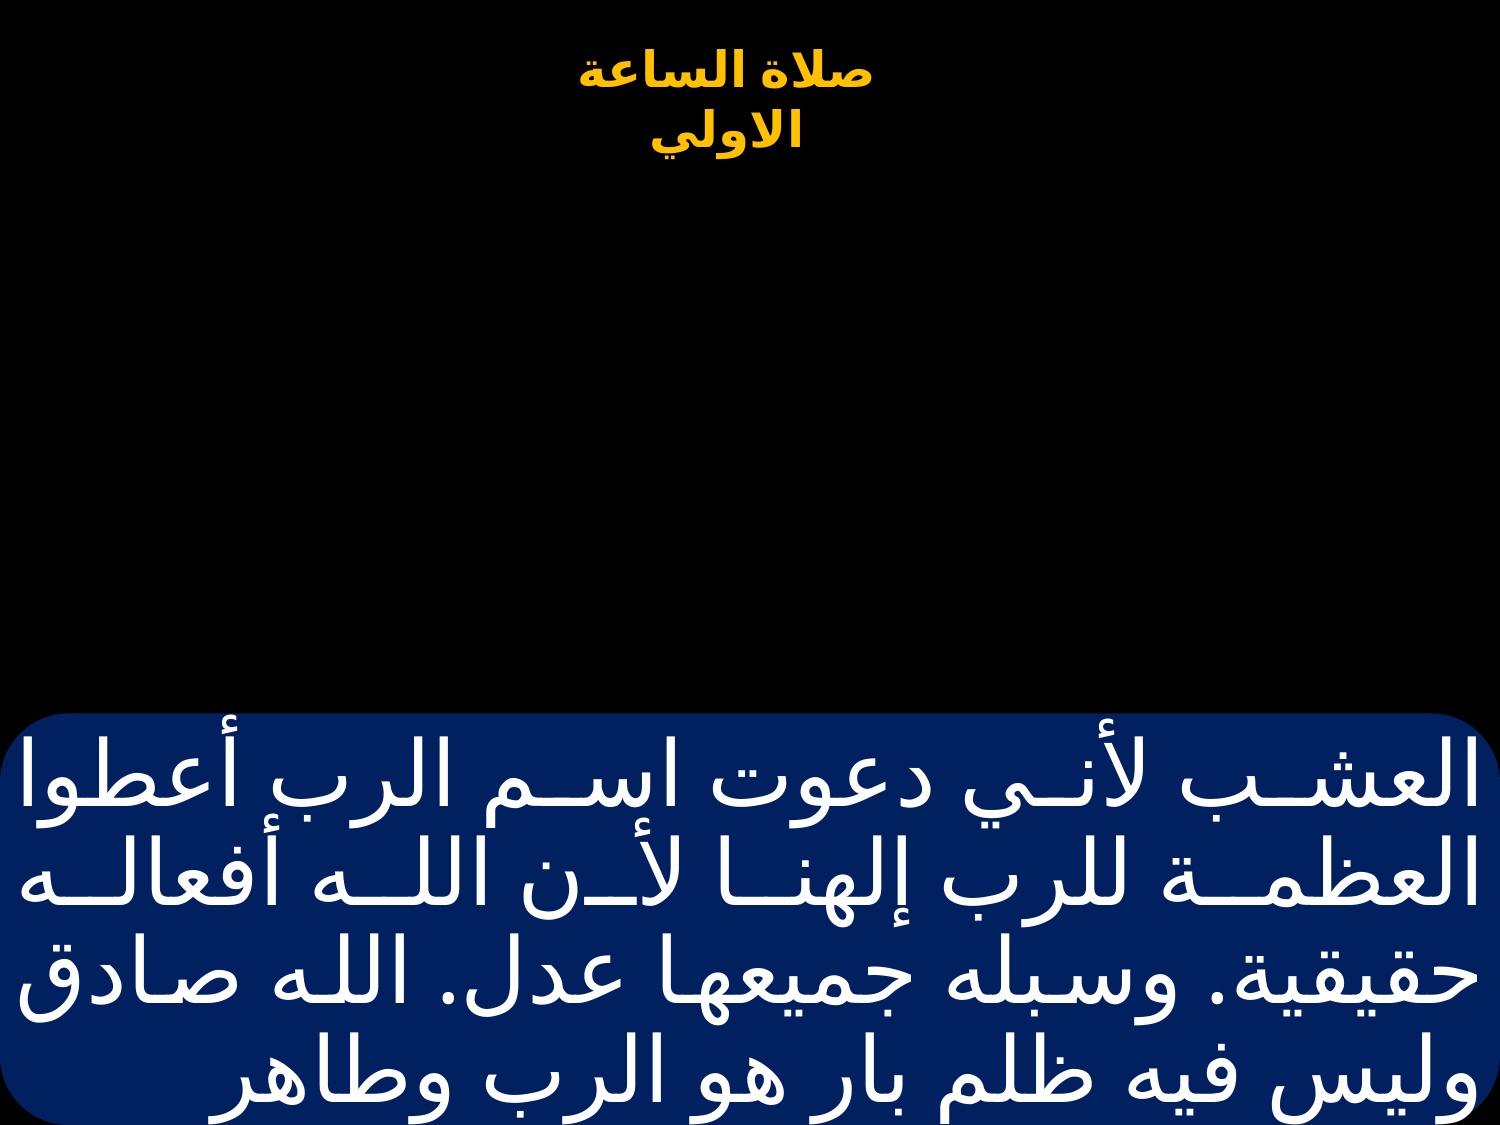

# العشب لأني دعوت اسم الرب أعطوا العظمة للرب إلهنا لأن الله أفعاله حقيقية. وسبله جميعها عدل. الله صادق وليس فيه ظلم بار هو الرب وطاهر